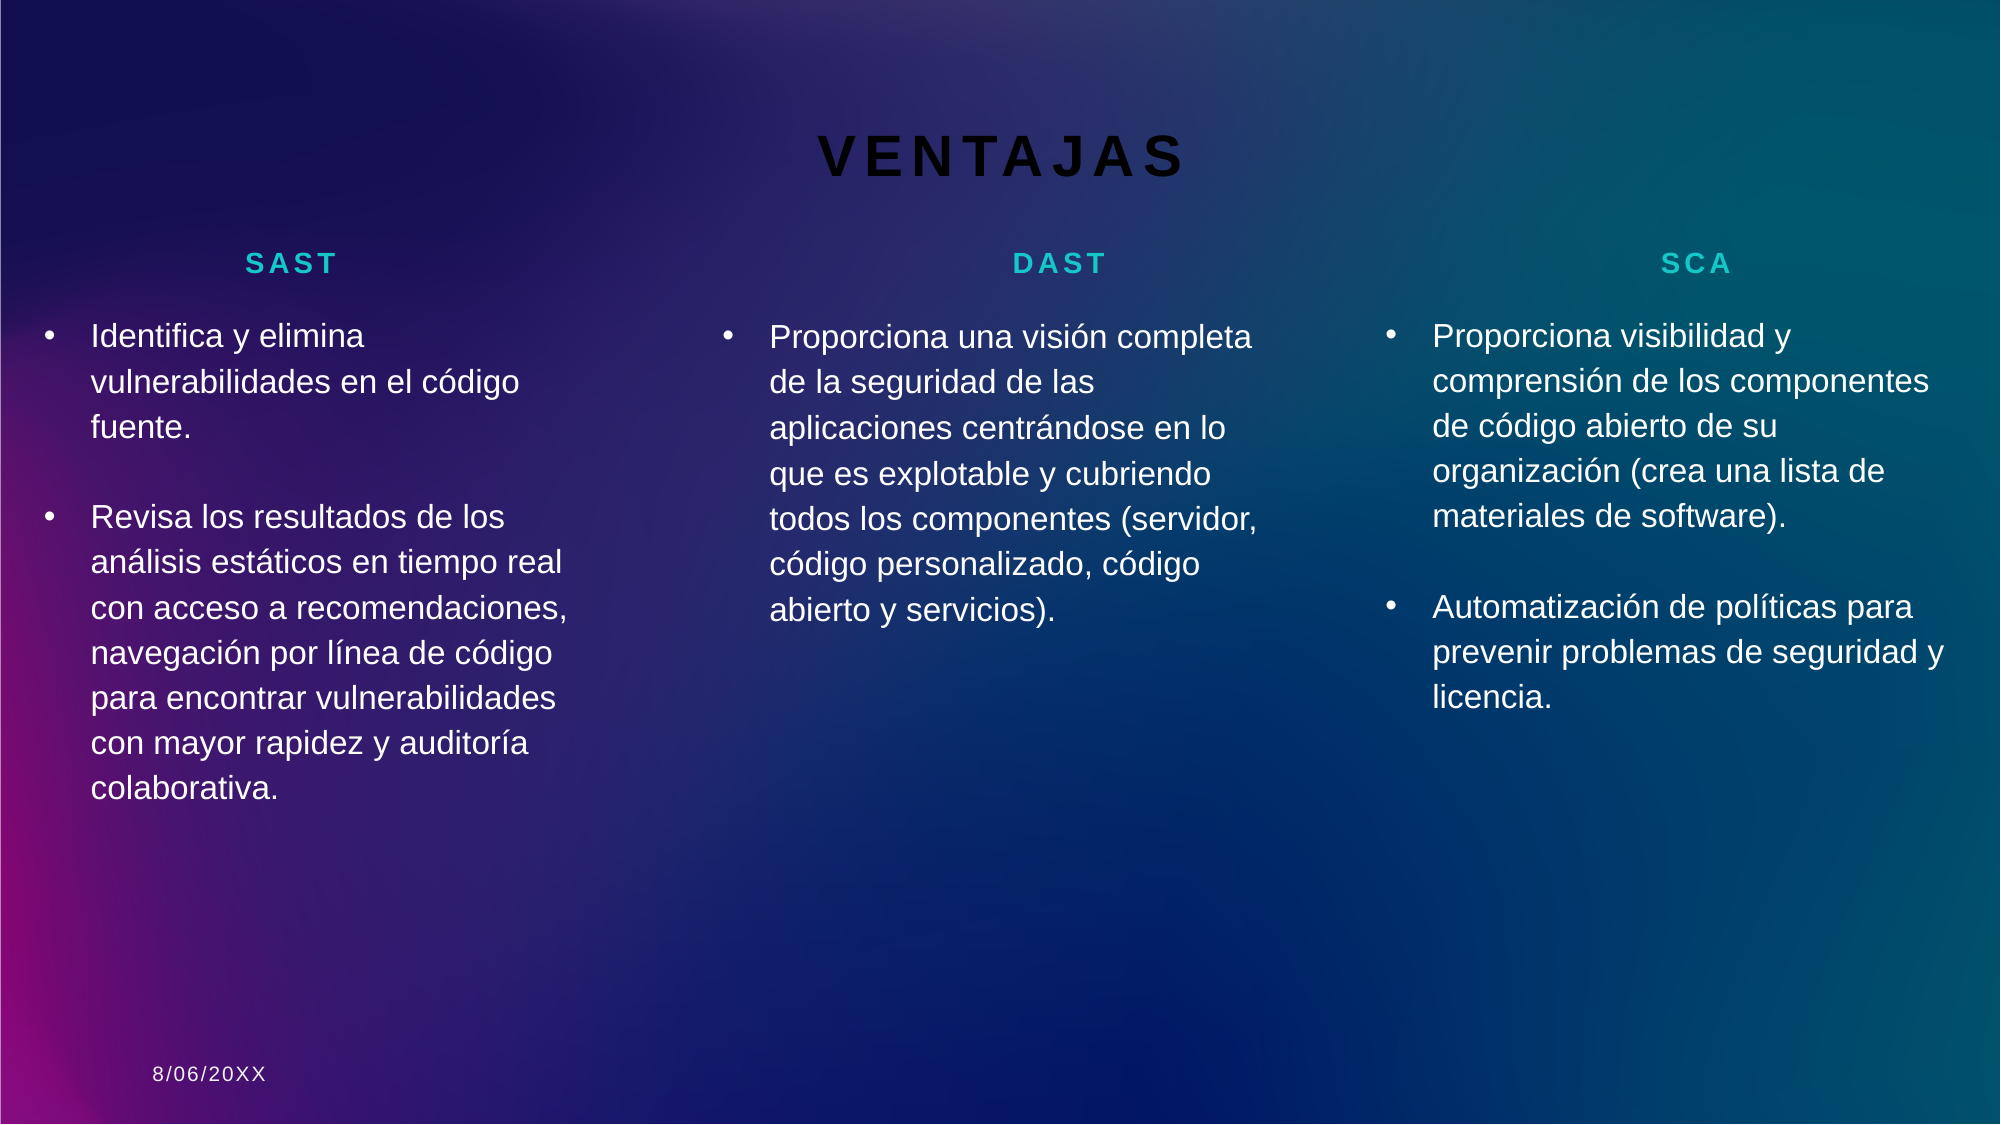

# ventajas
SAST
DAST
SCA
Identifica y elimina vulnerabilidades en el código fuente.

Revisa los resultados de los análisis estáticos en tiempo real con acceso a recomendaciones, navegación por línea de código para encontrar vulnerabilidades con mayor rapidez y auditoría colaborativa.

Proporciona visibilidad y comprensión de los componentes de código abierto de su organización (crea una lista de materiales de software).

Automatización de políticas para prevenir problemas de seguridad y licencia.

Proporciona una visión completa de la seguridad de las aplicaciones centrándose en lo que es explotable y cubriendo todos los componentes (servidor, código personalizado, código abierto y servicios).

8/06/20XX